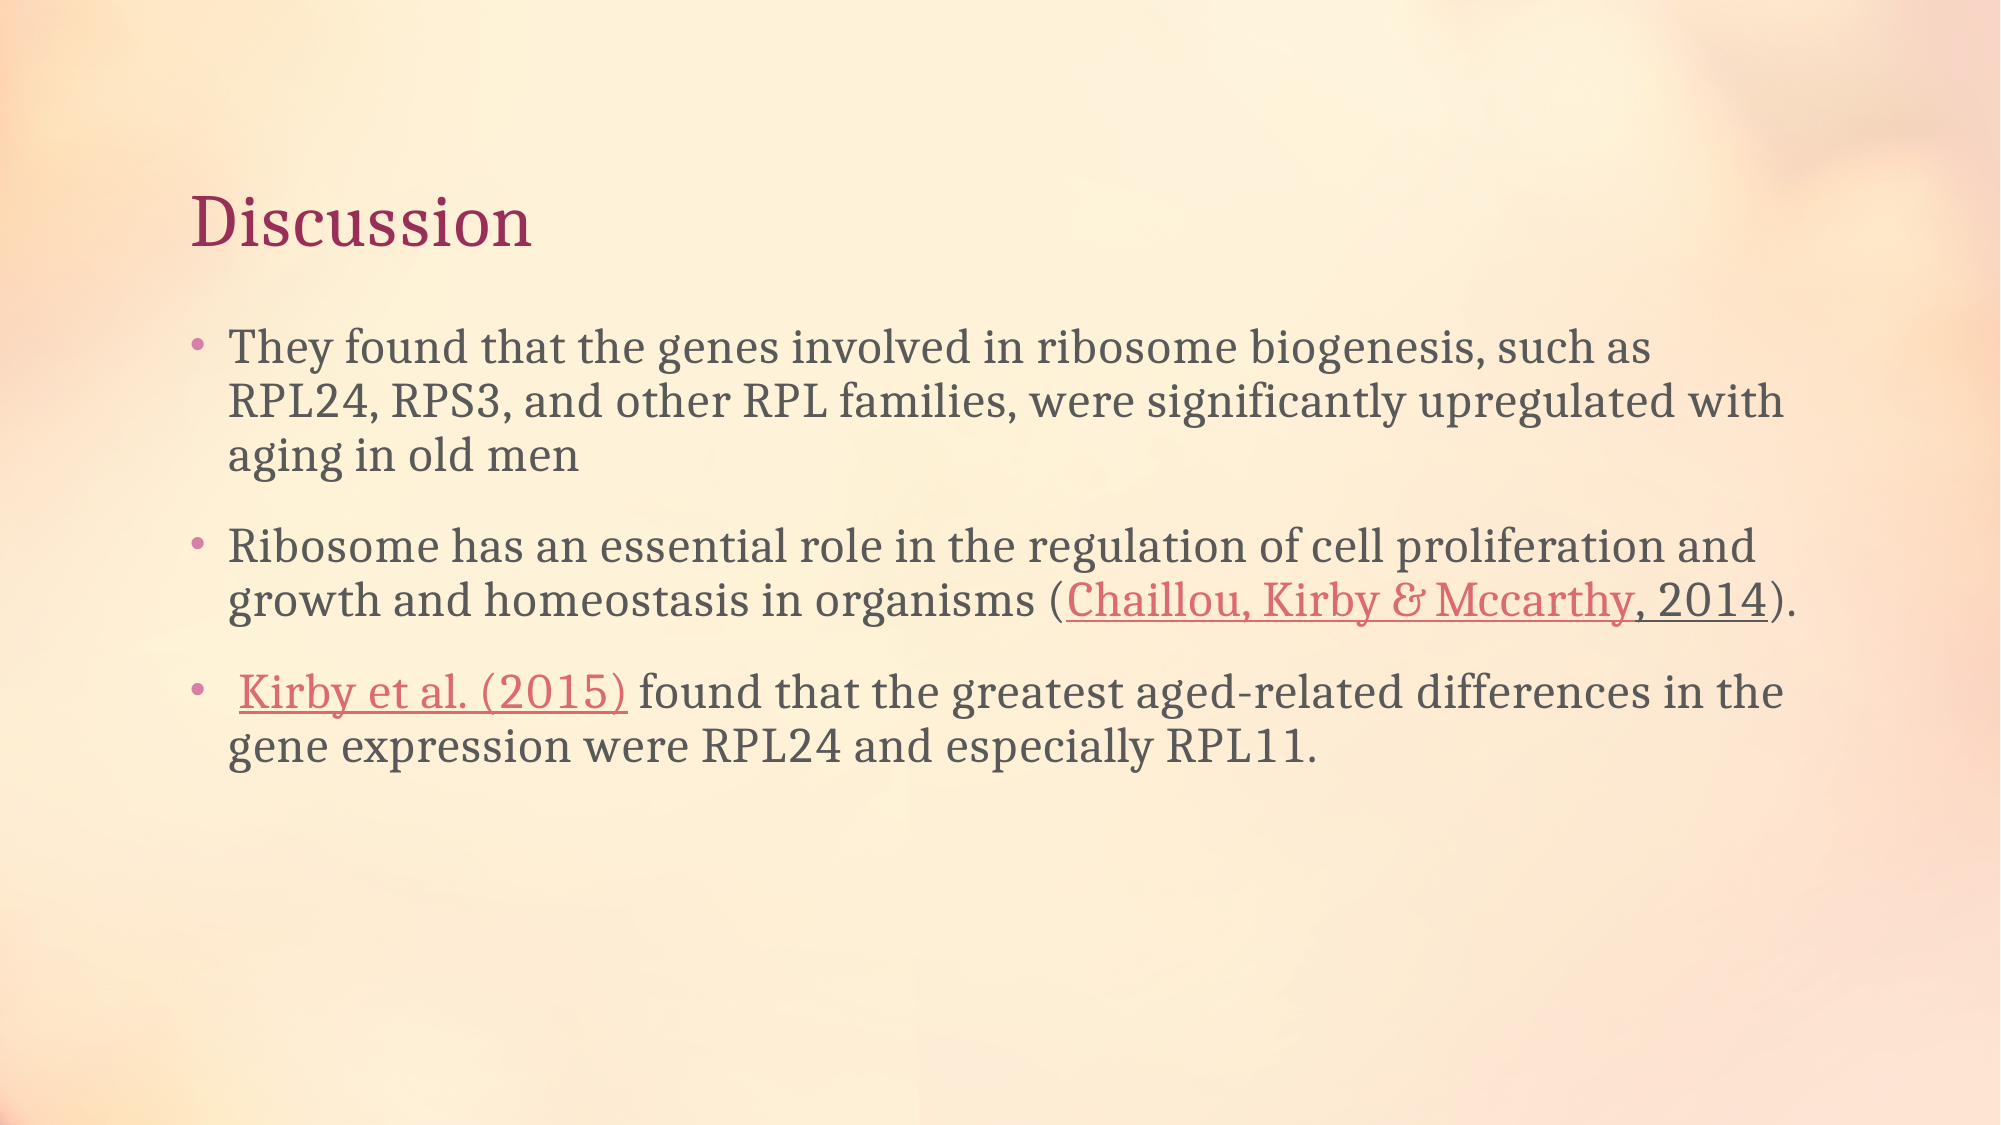

# Discussion
They found that the genes involved in ribosome biogenesis, such as RPL24, RPS3, and other RPL families, were significantly upregulated with aging in old men
Ribosome has an essential role in the regulation of cell proliferation and growth and homeostasis in organisms (Chaillou, Kirby & Mccarthy, 2014).
 Kirby et al. (2015) found that the greatest aged-related differences in the gene expression were RPL24 and especially RPL11.